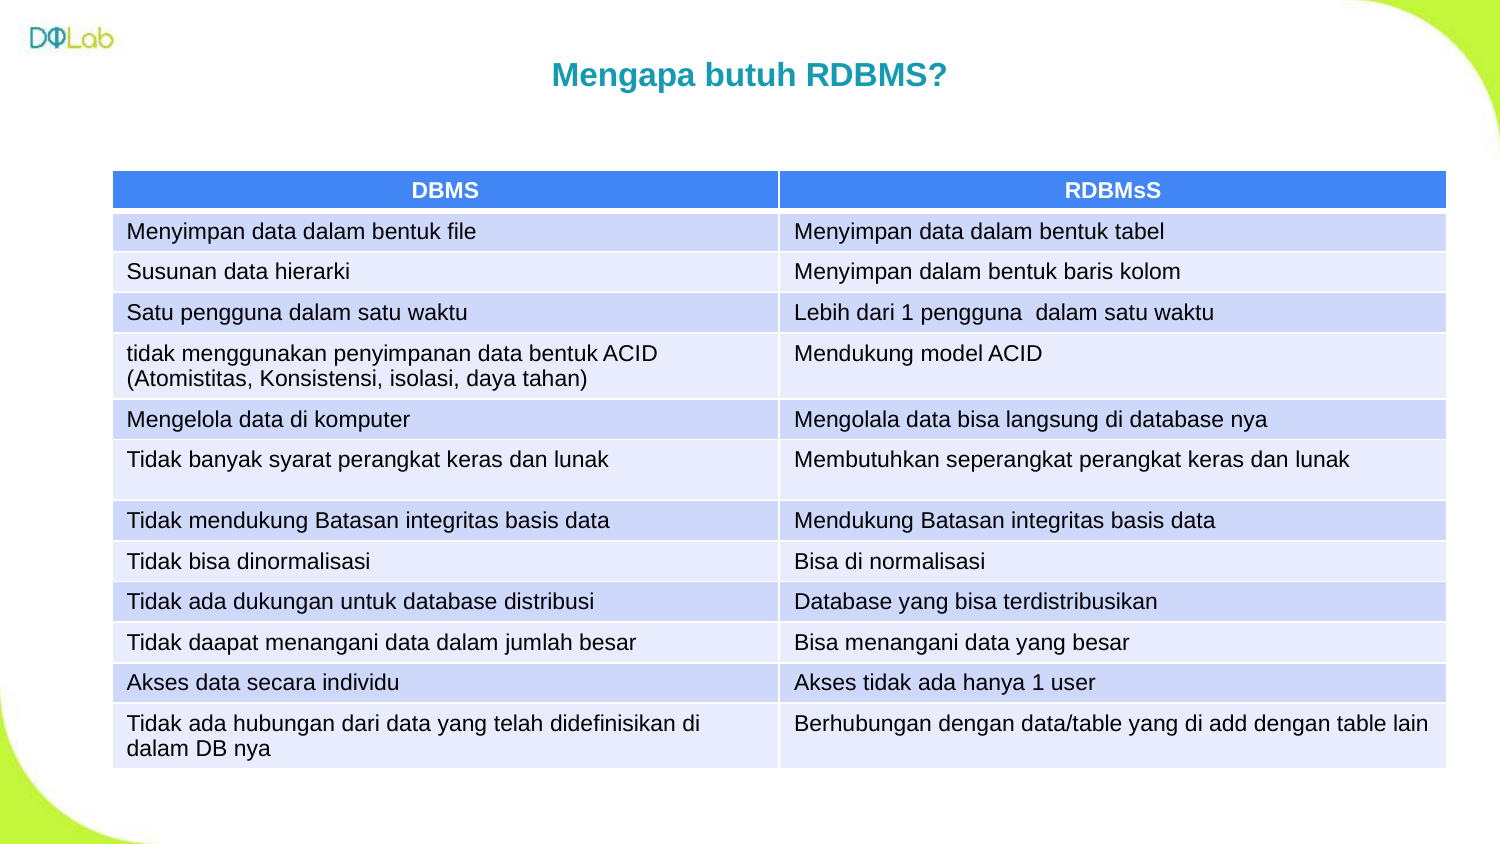

Mengapa butuh RDBMS?
| DBMS | RDBMsS |
| --- | --- |
| Menyimpan data dalam bentuk file | Menyimpan data dalam bentuk tabel |
| Susunan data hierarki | Menyimpan dalam bentuk baris kolom |
| Satu pengguna dalam satu waktu | Lebih dari 1 pengguna dalam satu waktu |
| tidak menggunakan penyimpanan data bentuk ACID (Atomistitas, Konsistensi, isolasi, daya tahan) | Mendukung model ACID |
| Mengelola data di komputer | Mengolala data bisa langsung di database nya |
| Tidak banyak syarat perangkat keras dan lunak | Membutuhkan seperangkat perangkat keras dan lunak |
| Tidak mendukung Batasan integritas basis data | Mendukung Batasan integritas basis data |
| Tidak bisa dinormalisasi | Bisa di normalisasi |
| Tidak ada dukungan untuk database distribusi | Database yang bisa terdistribusikan |
| Tidak daapat menangani data dalam jumlah besar | Bisa menangani data yang besar |
| Akses data secara individu | Akses tidak ada hanya 1 user |
| Tidak ada hubungan dari data yang telah didefinisikan di dalam DB nya | Berhubungan dengan data/table yang di add dengan table lain |